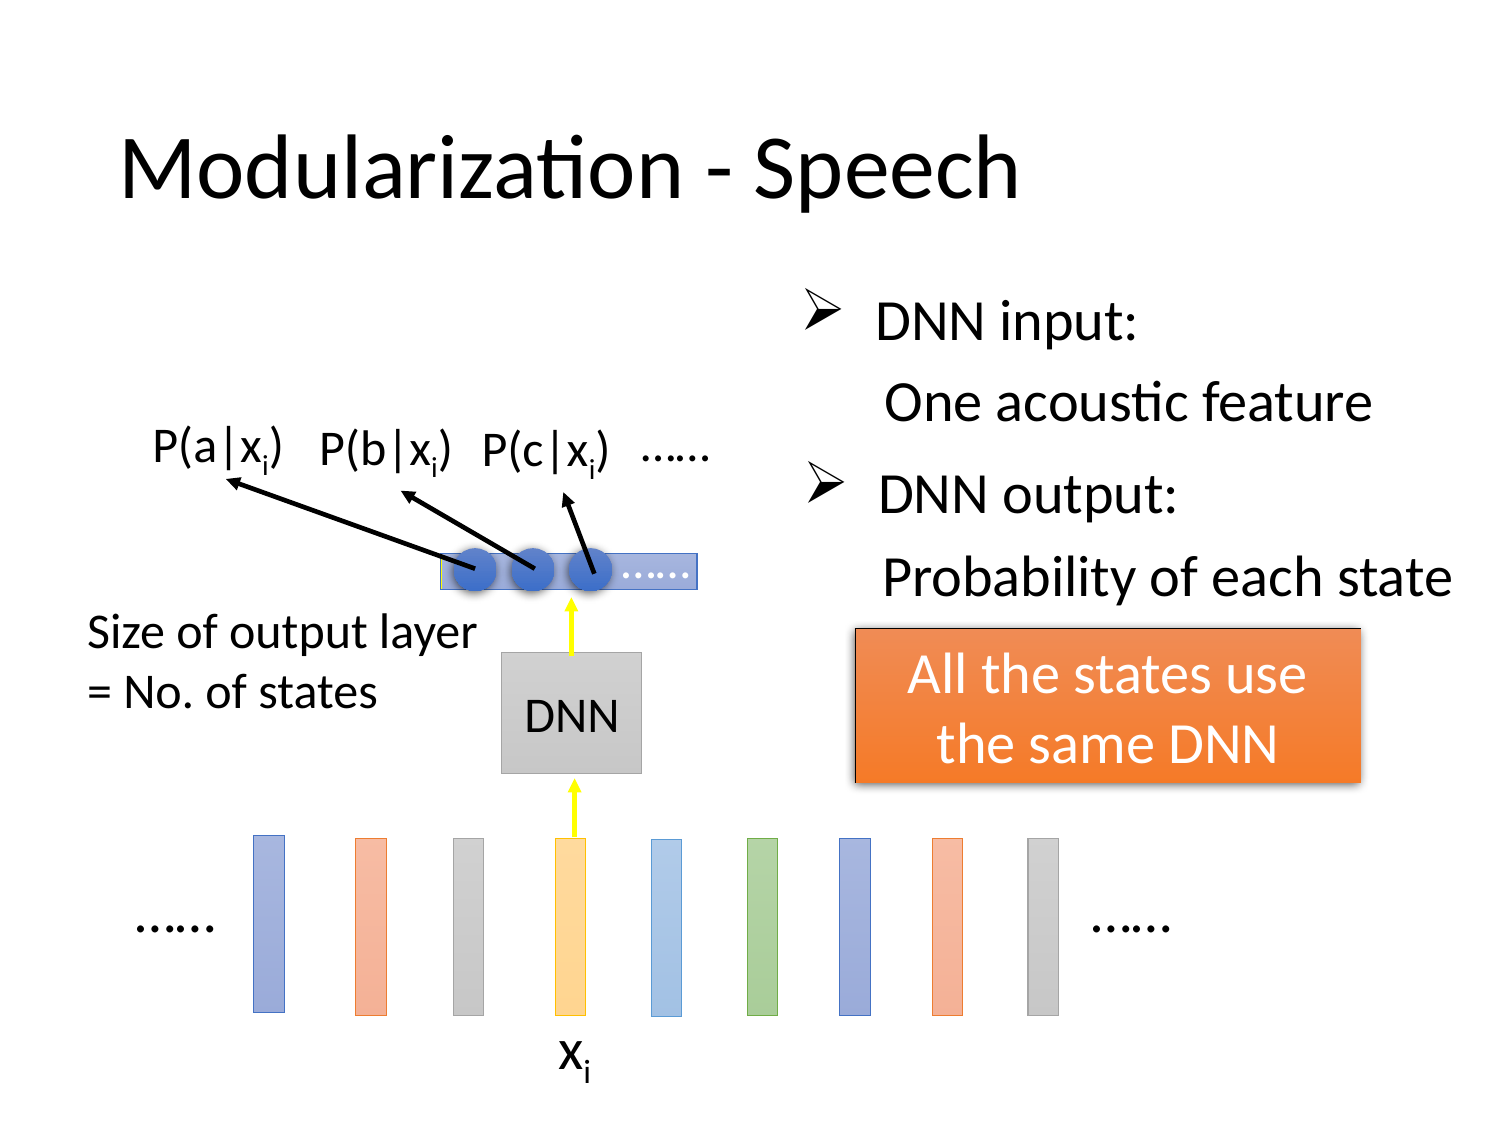

# Modularization - Speech
DNN input:
One acoustic feature
……
P(a|xi)
P(b|xi)
P(c|xi)
DNN output:
……
Probability of each state

Size of output layer
= No. of states
All the states use the same DNN
DNN

……
……
xi